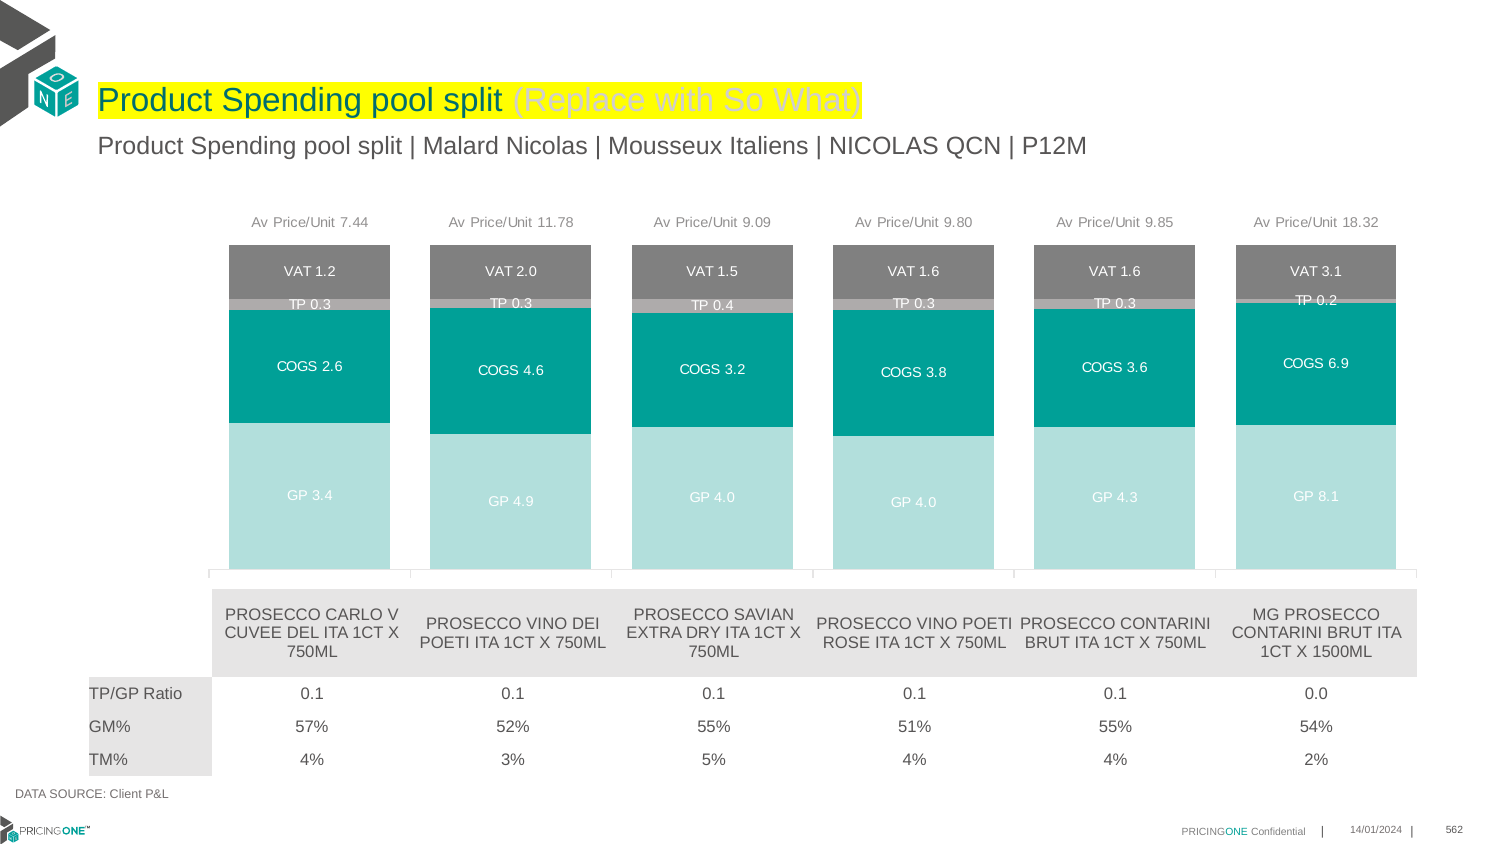

# Product Spending pool split (Replace with So What)
Product Spending pool split | Malard Nicolas | Mousseux Italiens | NICOLAS QCN | P12M

### Chart

| Category | GP | COGS | TP | VAT |
|---|---|---|---|---|
| Av Price/Unit 7.44 | 3.360509170800208 | 2.5823500668161534 | 0.2579440661970658 | 1.2401606607626852 |
| Av Price/Unit 11.78 | 4.9010822103319285 | 4.578347440693215 | 0.3346812238584551 | 1.9628217876477714 |
| Av Price/Unit 9.09 | 3.9851112126333583 | 3.199595748389141 | 0.3901583606211041 | 1.514973064328721 |
| Av Price/Unit 9.80 | 4.024637219730941 | 3.817717937219731 | 0.3238001416096292 | 1.6332310597120605 |
| Av Price/Unit 9.85 | 4.3265 | 3.5724 | 0.30563166080750115 | 1.6408863321614995 |
| Av Price/Unit 18.32 | 8.125735703479577 | 6.891376701966717 | 0.24637725668179833 | 3.052697932425616 |
|  | PROSECCO CARLO V CUVEE DEL ITA 1CT X 750ML | PROSECCO VINO DEI POETI ITA 1CT X 750ML | PROSECCO SAVIAN EXTRA DRY ITA 1CT X 750ML | PROSECCO VINO POETI ROSE ITA 1CT X 750ML | PROSECCO CONTARINI BRUT ITA 1CT X 750ML | MG PROSECCO CONTARINI BRUT ITA 1CT X 1500ML |
| --- | --- | --- | --- | --- | --- | --- |
| TP/GP Ratio | 0.1 | 0.1 | 0.1 | 0.1 | 0.1 | 0.0 |
| GM% | 57% | 52% | 55% | 51% | 55% | 54% |
| TM% | 4% | 3% | 5% | 4% | 4% | 2% |
DATA SOURCE: Client P&L

14/01/2024
562